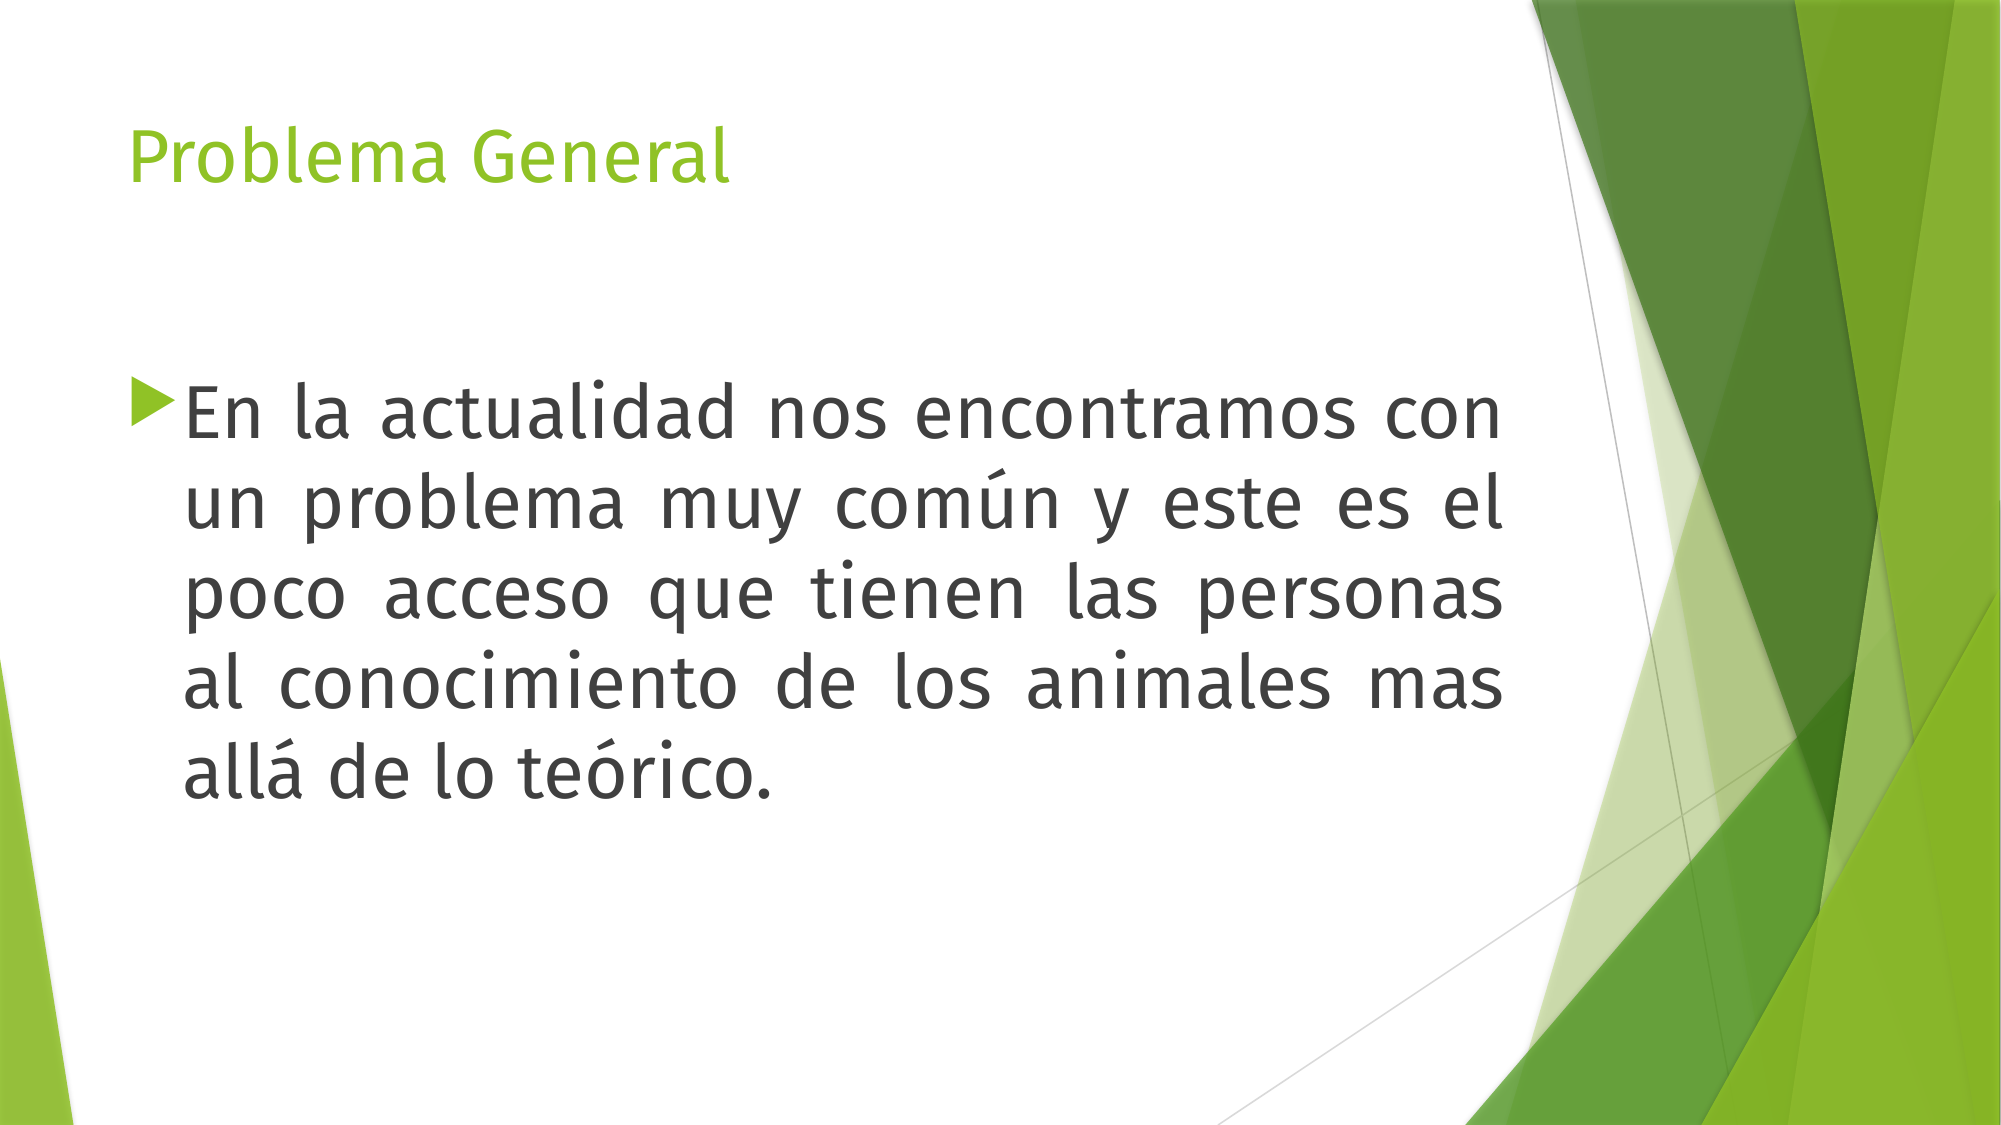

# Problema General
En la actualidad nos encontramos con un problema muy común y este es el poco acceso que tienen las personas al conocimiento de los animales mas allá de lo teórico.